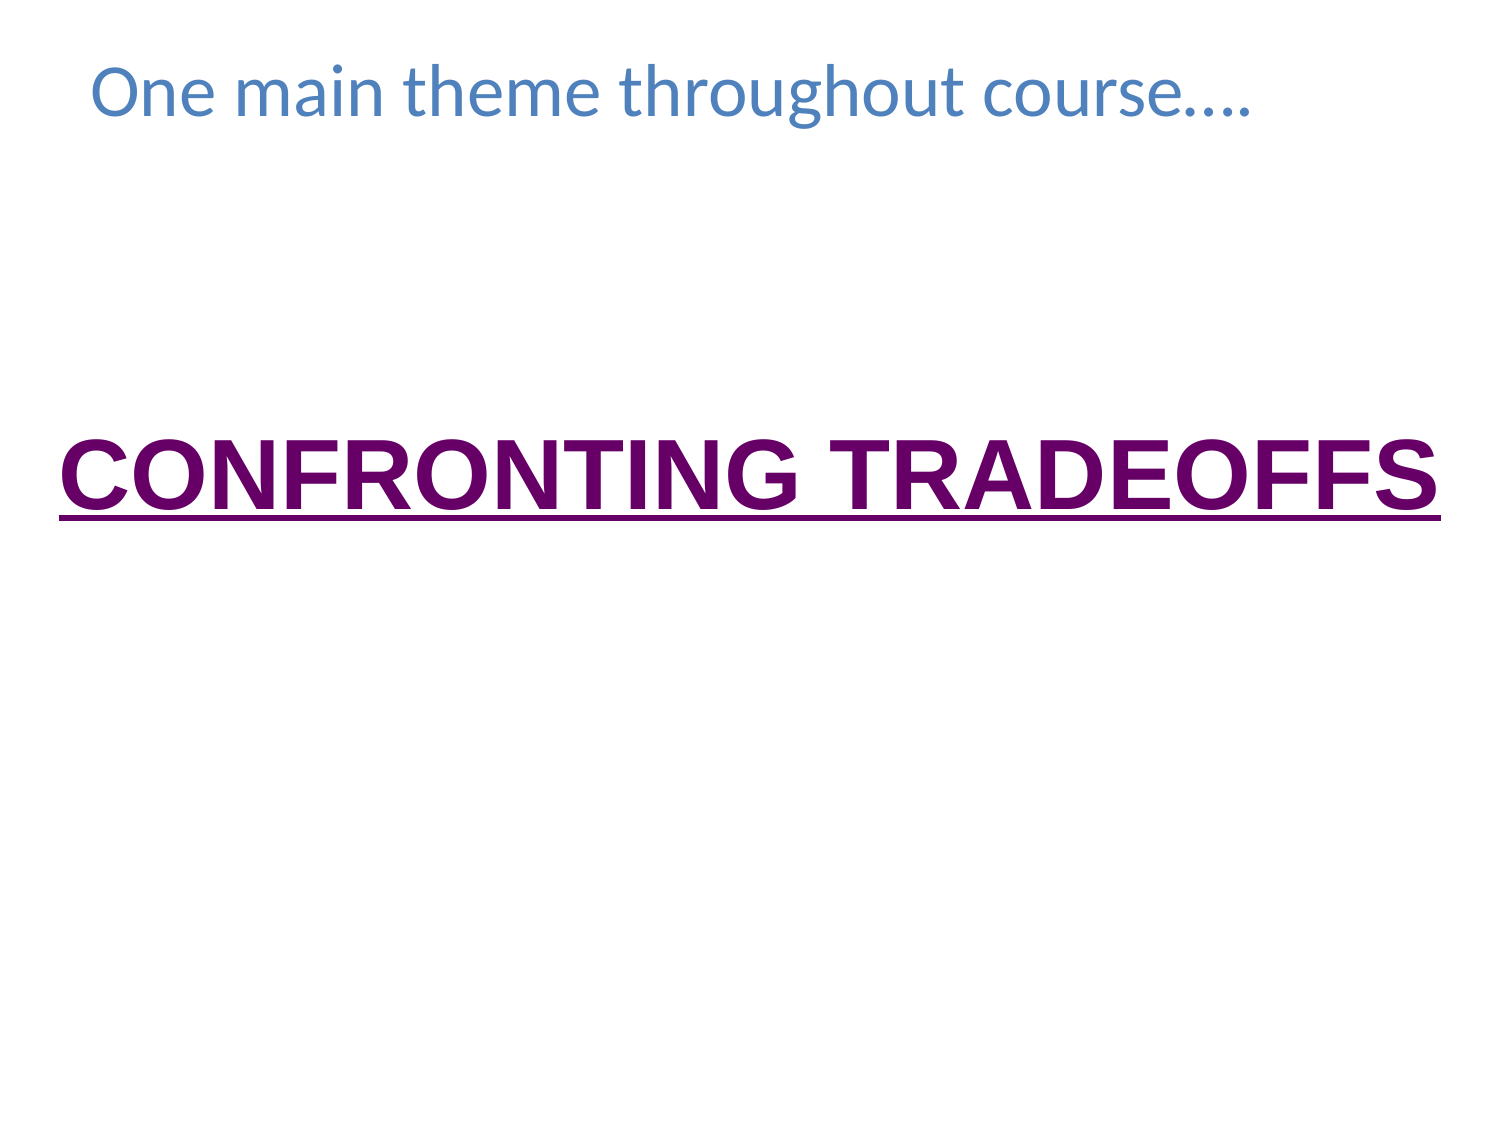

# One main theme throughout course….

CONFRONTING TRADEOFFS